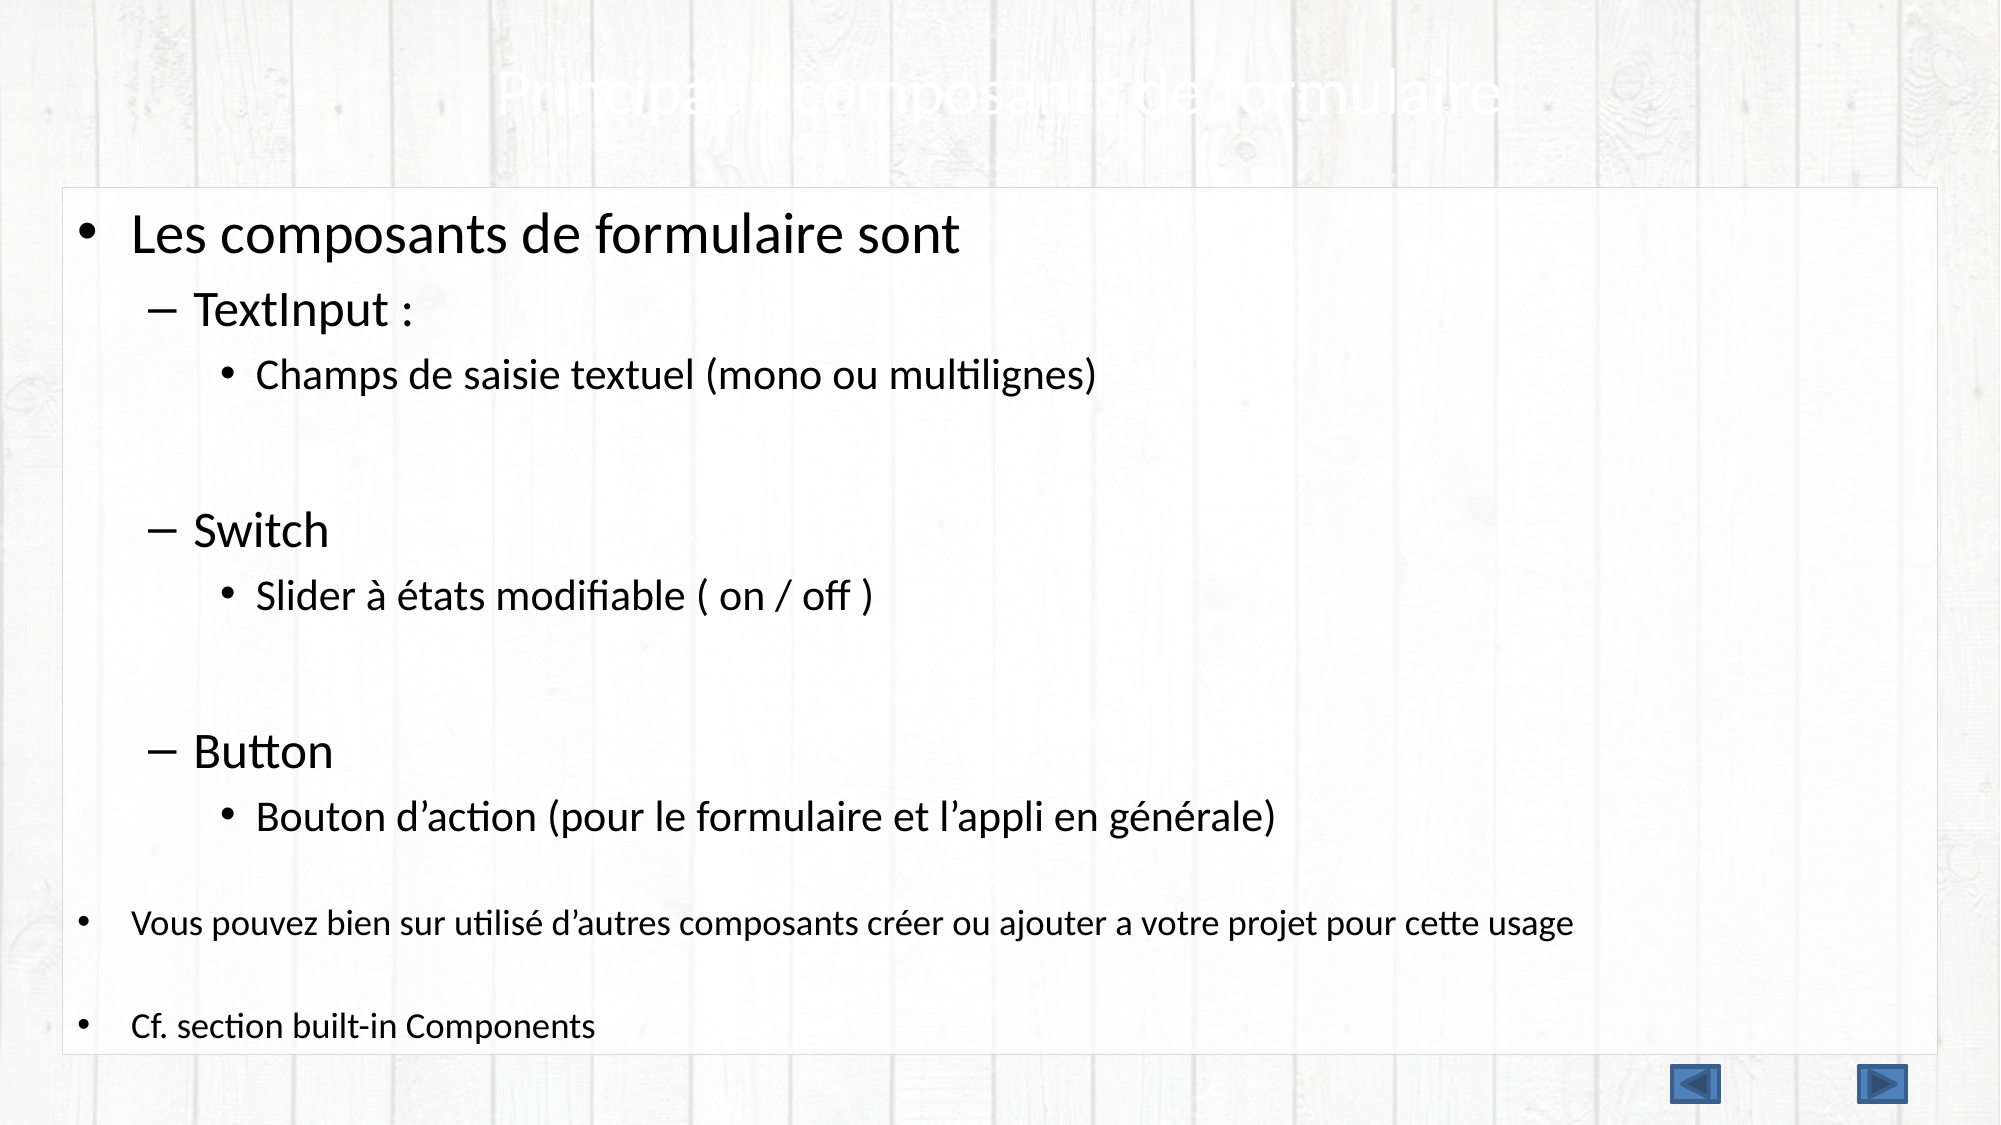

# Principaux composants de formulaire
Les composants de formulaire sont
TextInput :
Champs de saisie textuel (mono ou multilignes)

Switch
Slider à états modifiable ( on / off )

Button
Bouton d’action (pour le formulaire et l’appli en générale)

Vous pouvez bien sur utilisé d’autres composants créer ou ajouter a votre projet pour cette usage

Cf. section built-in Components